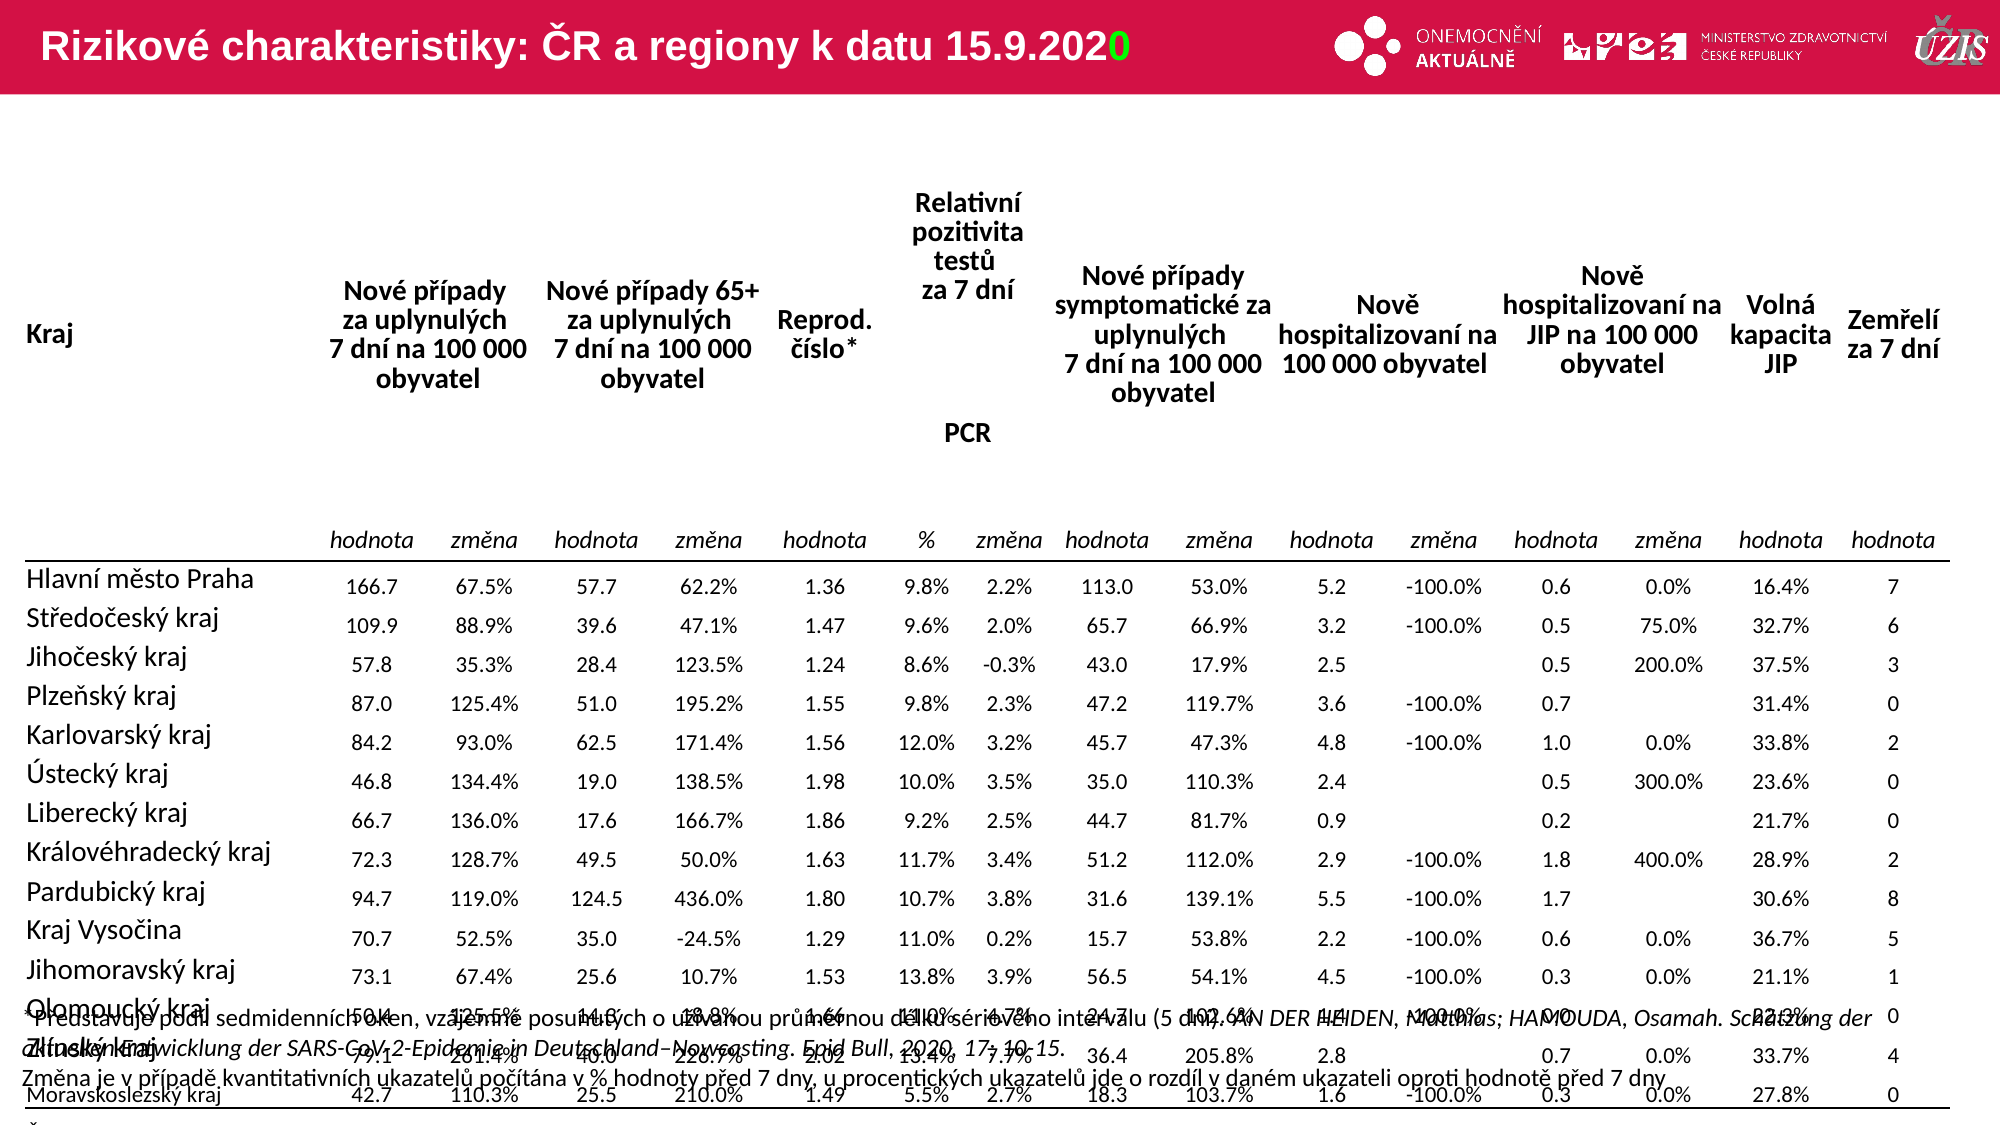

# Rizikové charakteristiky: ČR a regiony k datu 15.9.2020
| Kraj | Nové případy za uplynulých 7 dní na 100 000 obyvatel |  | Nové případy 65+ za uplynulých 7 dní na 100 000 obyvatel |  | Reprod. číslo\* | Relativní pozitivita testů za 7 dní |  | Nové případy symptomatické za uplynulých 7 dní na 100 000 obyvatel |  | Nově hospitalizovaní na 100 000 obyvatel |  | Nově hospitalizovaní na JIP na 100 000 obyvatel |  | Volná kapacita JIP | Zemřelí za 7 dní |
| --- | --- | --- | --- | --- | --- | --- | --- | --- | --- | --- | --- | --- | --- | --- | --- |
|  |  |  |  |  |  | PCR |  |  |  |  |  |  |  |  |  |
|  | hodnota | změna | hodnota | změna | hodnota | % | změna | hodnota | změna | hodnota | změna | hodnota | změna | hodnota | hodnota |
| Hlavní město Praha | 166.7 | 67.5% | 57.7 | 62.2% | 1.36 | 9.8% | 2.2% | 113.0 | 53.0% | 5.2 | -100.0% | 0.6 | 0.0% | 16.4% | 7 |
| Středočeský kraj | 109.9 | 88.9% | 39.6 | 47.1% | 1.47 | 9.6% | 2.0% | 65.7 | 66.9% | 3.2 | -100.0% | 0.5 | 75.0% | 32.7% | 6 |
| Jihočeský kraj | 57.8 | 35.3% | 28.4 | 123.5% | 1.24 | 8.6% | -0.3% | 43.0 | 17.9% | 2.5 |  | 0.5 | 200.0% | 37.5% | 3 |
| Plzeňský kraj | 87.0 | 125.4% | 51.0 | 195.2% | 1.55 | 9.8% | 2.3% | 47.2 | 119.7% | 3.6 | -100.0% | 0.7 |  | 31.4% | 0 |
| Karlovarský kraj | 84.2 | 93.0% | 62.5 | 171.4% | 1.56 | 12.0% | 3.2% | 45.7 | 47.3% | 4.8 | -100.0% | 1.0 | 0.0% | 33.8% | 2 |
| Ústecký kraj | 46.8 | 134.4% | 19.0 | 138.5% | 1.98 | 10.0% | 3.5% | 35.0 | 110.3% | 2.4 |  | 0.5 | 300.0% | 23.6% | 0 |
| Liberecký kraj | 66.7 | 136.0% | 17.6 | 166.7% | 1.86 | 9.2% | 2.5% | 44.7 | 81.7% | 0.9 |  | 0.2 |  | 21.7% | 0 |
| Královéhradecký kraj | 72.3 | 128.7% | 49.5 | 50.0% | 1.63 | 11.7% | 3.4% | 51.2 | 112.0% | 2.9 | -100.0% | 1.8 | 400.0% | 28.9% | 2 |
| Pardubický kraj | 94.7 | 119.0% | 124.5 | 436.0% | 1.80 | 10.7% | 3.8% | 31.6 | 139.1% | 5.5 | -100.0% | 1.7 |  | 30.6% | 8 |
| Kraj Vysočina | 70.7 | 52.5% | 35.0 | -24.5% | 1.29 | 11.0% | 0.2% | 15.7 | 53.8% | 2.2 | -100.0% | 0.6 | 0.0% | 36.7% | 5 |
| Jihomoravský kraj | 73.1 | 67.4% | 25.6 | 10.7% | 1.53 | 13.8% | 3.9% | 56.5 | 54.1% | 4.5 | -100.0% | 0.3 | 0.0% | 21.1% | 1 |
| Olomoucký kraj | 50.4 | 125.5% | 14.3 | 18.8% | 1.66 | 11.0% | 4.7% | 24.7 | 102.6% | 1.4 | -100.0% | 0.0 |  | 22.3% | 0 |
| Zlínský kraj | 79.1 | 261.4% | 40.0 | 226.7% | 2.02 | 13.4% | 7.7% | 36.4 | 205.8% | 2.8 |  | 0.7 | 0.0% | 33.7% | 4 |
| Moravskoslezský kraj | 42.7 | 110.3% | 25.5 | 210.0% | 1.49 | 5.5% | 2.7% | 18.3 | 103.7% | 1.6 | -100.0% | 0.3 | 0.0% | 27.8% | 0 |
| ČR | 84.2 | 89.7% | 39.8 | 88.4% | 1.51 | 9.7% | 2.7% | 50.6 | 69.0% | 3.2 | -100.0% | 0.6 | 675.0% | 25.7% | 38 |
*Představuje podíl sedmidenních oken, vzájemně posunutých o užívanou průměrnou délku sériového intervalu (5 dní). AN DER HEIDEN, Matthias; HAMOUDA, Osamah. Schätzung der aktuellen Entwicklung der SARS-CoV-2-Epidemie in Deutschland–Nowcasting. Epid Bull, 2020, 17: 10-15.
Změna je v případě kvantitativních ukazatelů počítána v % hodnoty před 7 dny, u procentických ukazatelů jde o rozdíl v daném ukazateli oproti hodnotě před 7 dny